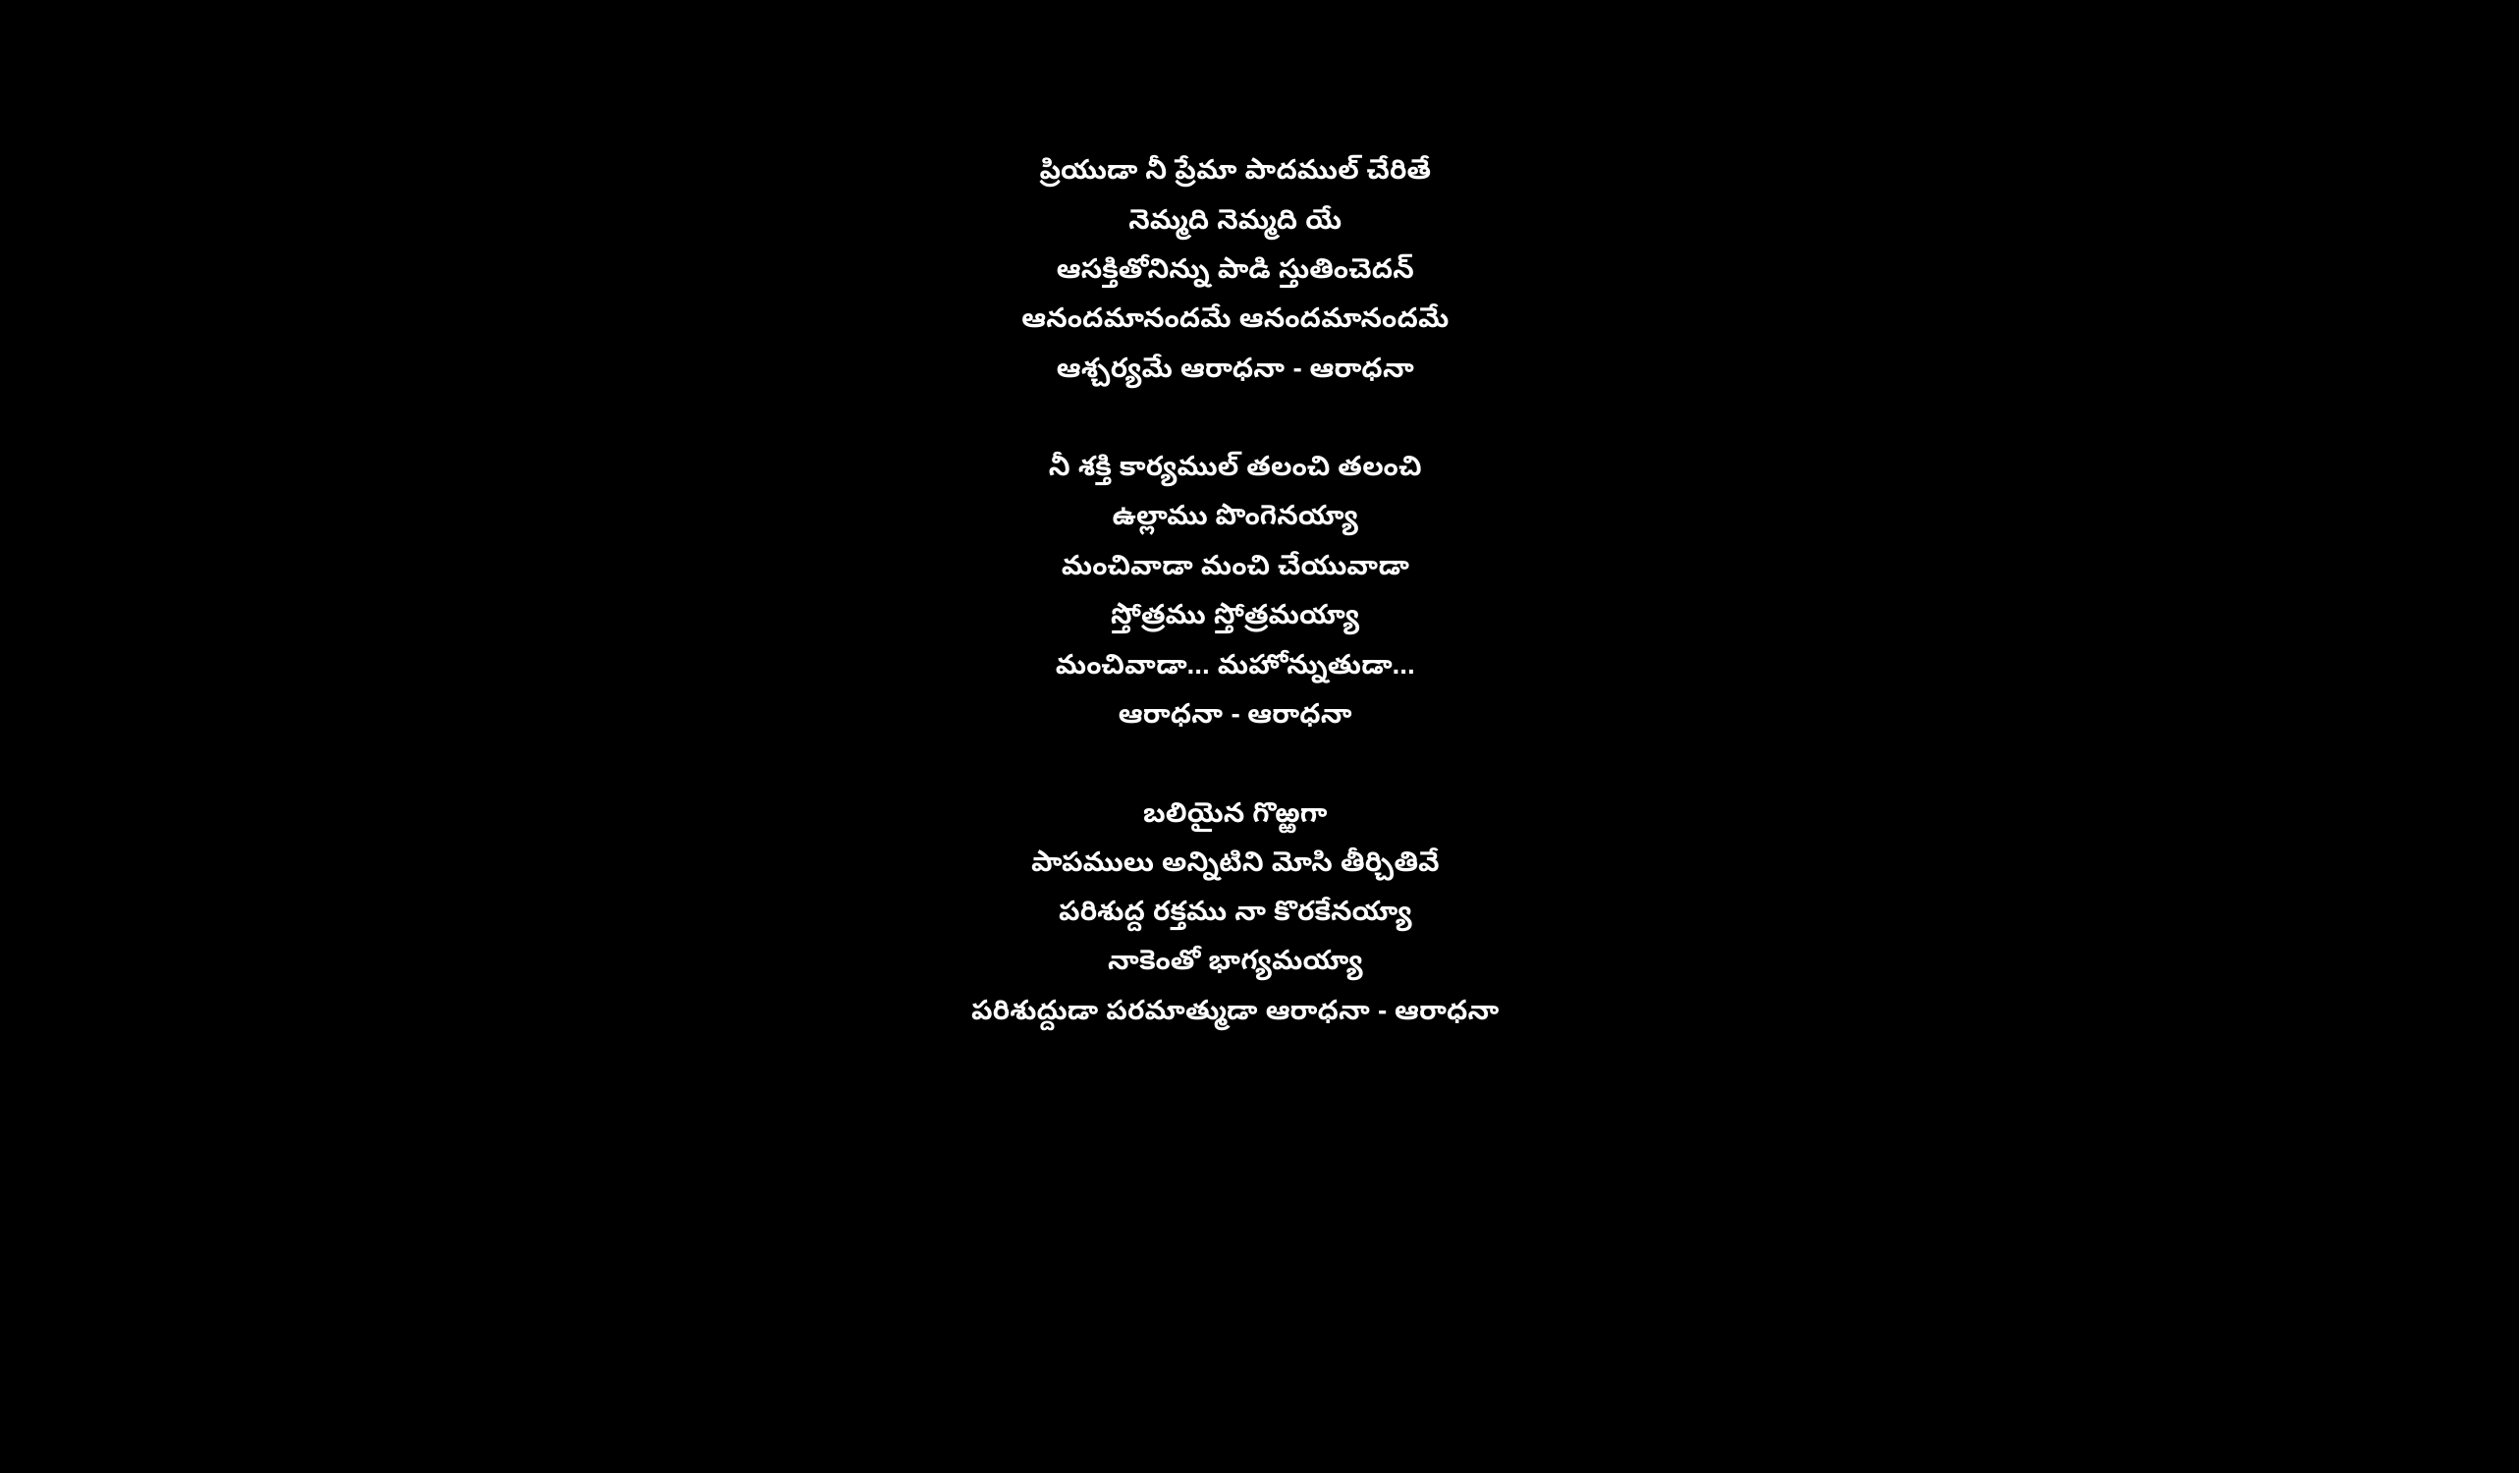

ప్రియుడా నీ ప్రేమా పాదముల్ చేరితే
నెమ్మది నెమ్మది యే
ఆసక్తితోనిన్ను పాడి స్తుతించెదన్
ఆనందమానందమే ఆనందమానందమే
ఆశ్చర్యమే ఆరాధనా - ఆరాధనా

నీ శక్తి కార్యముల్ తలంచి తలంచి
ఉల్లాము పొంగెనయ్యా
మంచివాడా మంచి చేయువాడా
స్తోత్రము స్తోత్రమయ్యా
మంచివాడా... మహోన్నుతుడా...
ఆరాధనా - ఆరాధనా

బలియైన గొఱ్ఱగా
పాపములు అన్నిటిని మోసి తీర్చితివే
పరిశుద్ద రక్తము నా కొరకేనయ్యా
నాకెంతో భాగ్యమయ్యా
పరిశుద్దుడా పరమాత్ముడా ఆరాధనా - ఆరాధనా